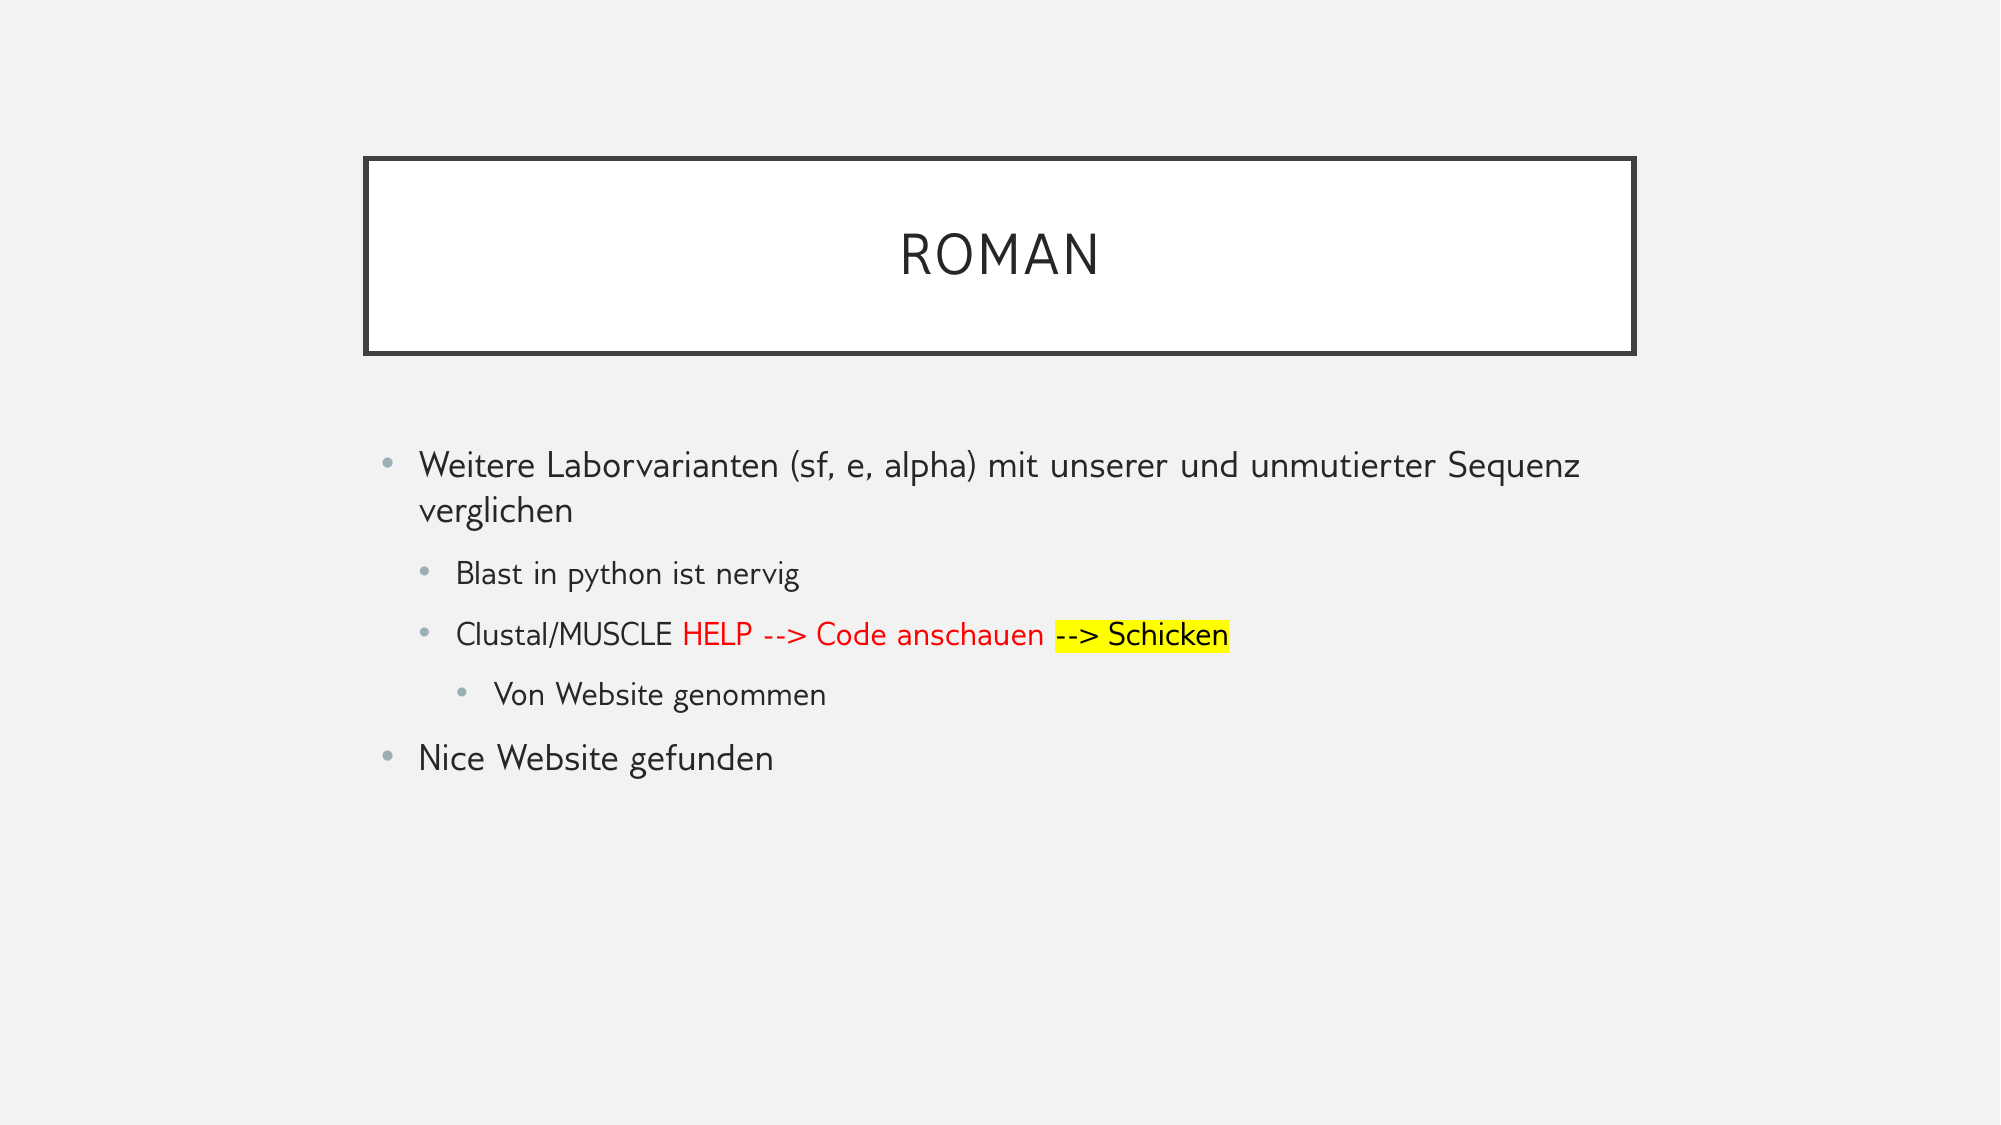

# Roman
Weitere Laborvarianten (sf, e, alpha) mit unserer und unmutierter Sequenz verglichen
Blast in python ist nervig
Clustal/MUSCLE HELP --> Code anschauen --> Schicken
Von Website genommen
Nice Website gefunden